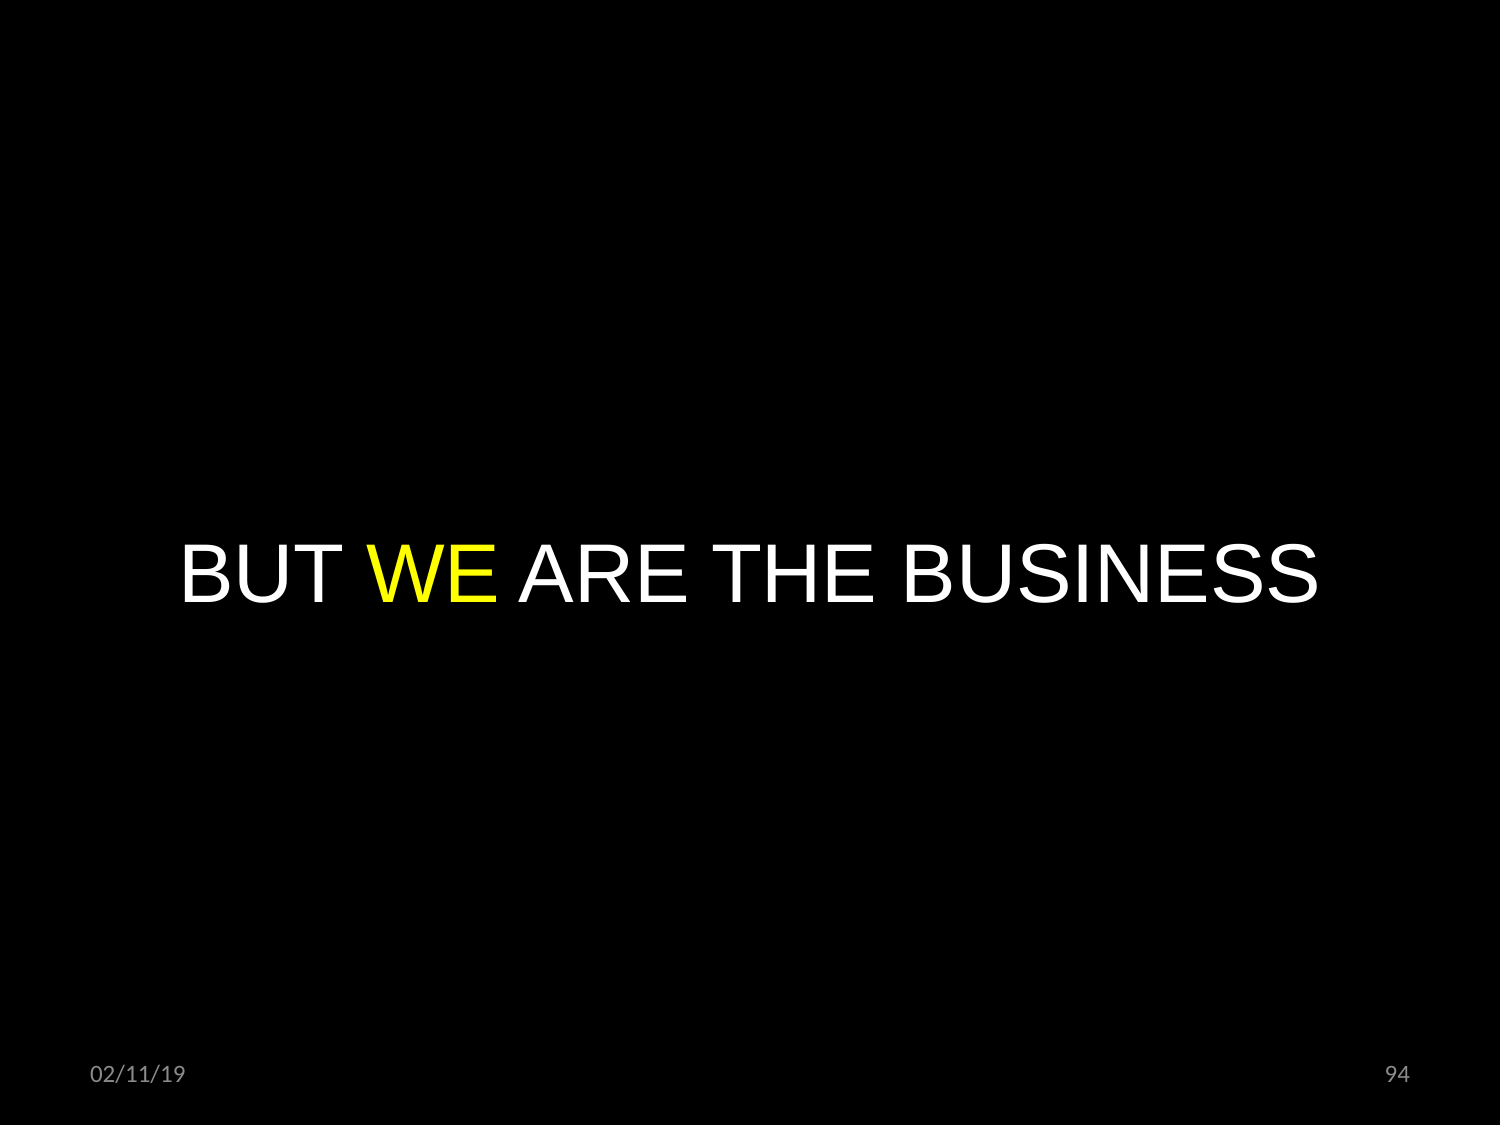

BUT WE ARE THE BUSINESS
02/11/19
94